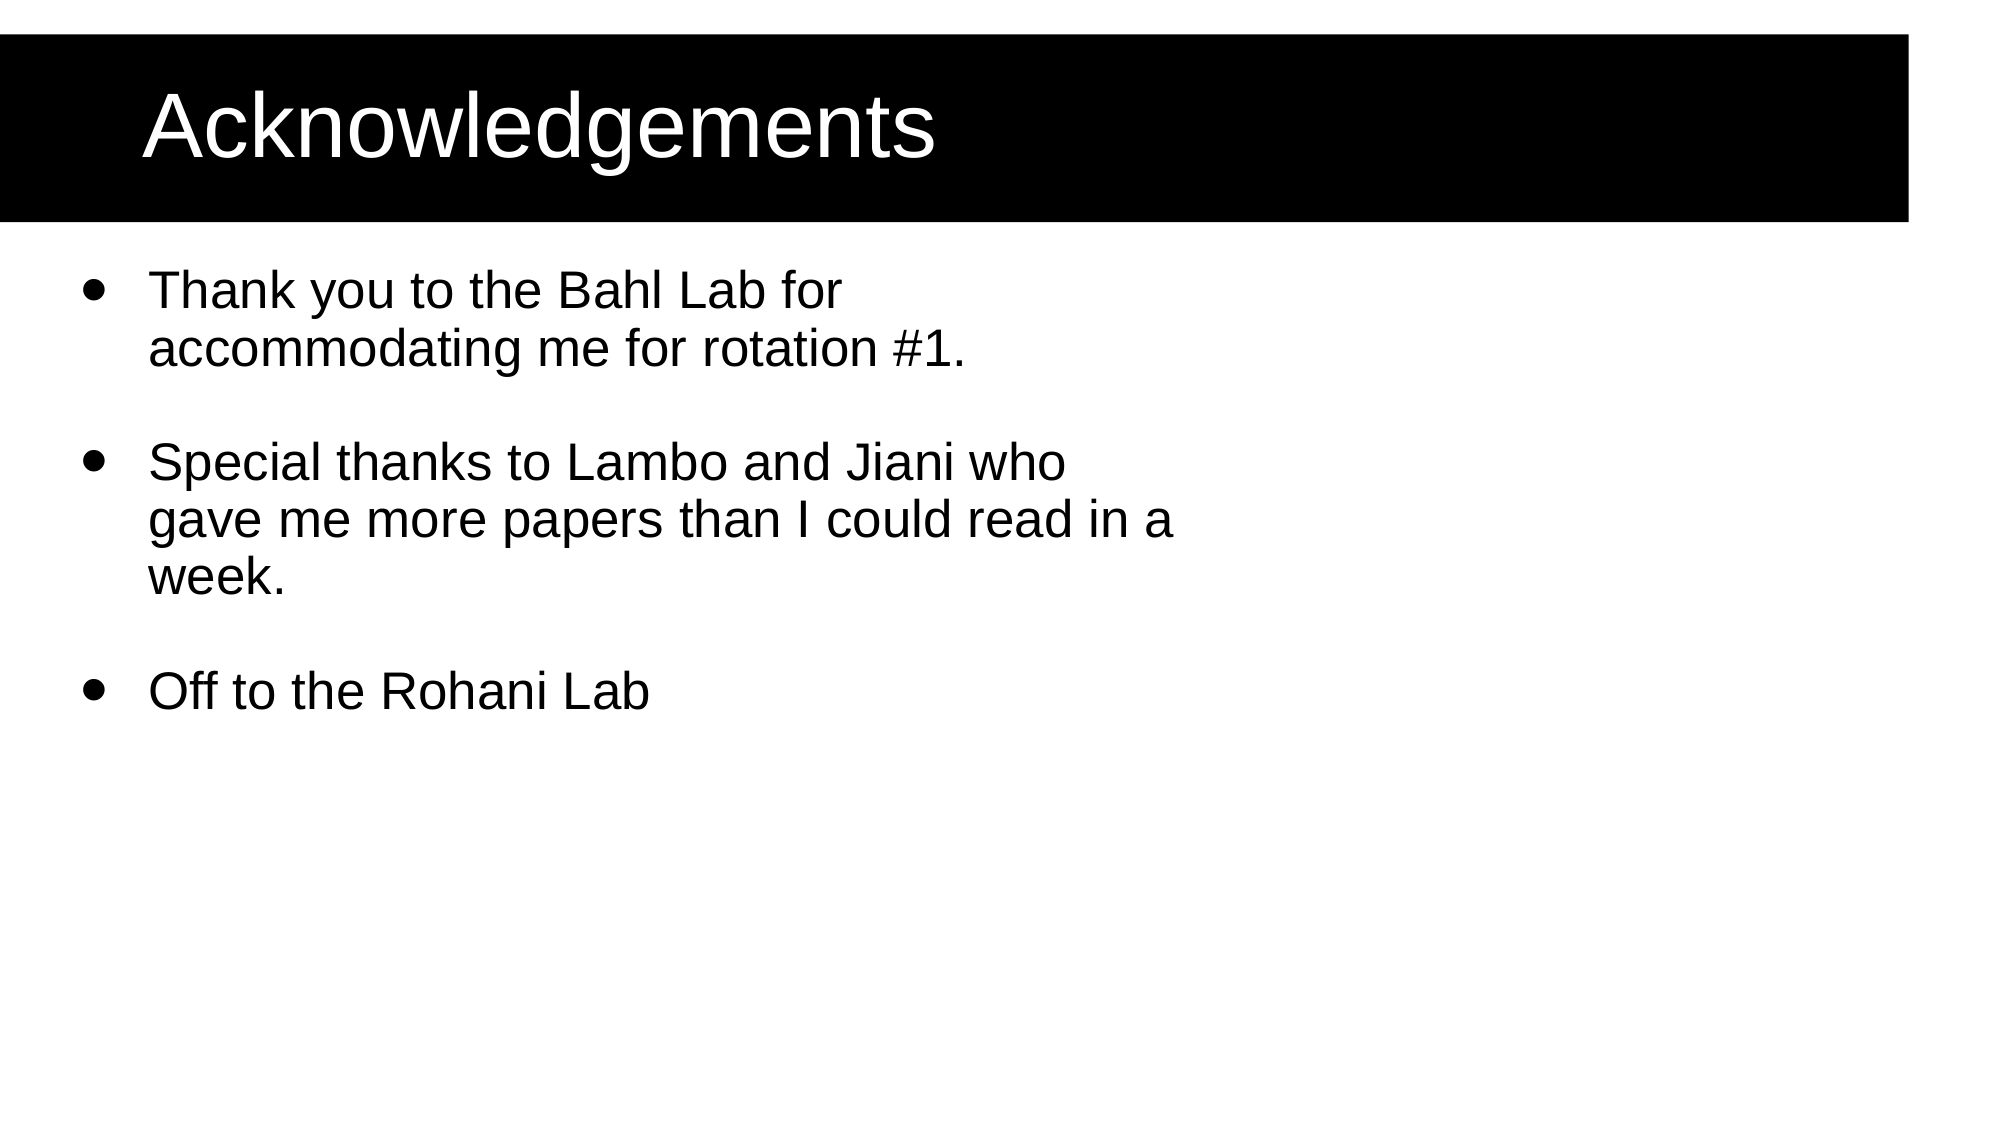

Acknowledgements
Thank you to the Bahl Lab for accommodating me for rotation #1.

Special thanks to Lambo and Jiani who gave me more papers than I could read in a week.

Off to the Rohani Lab